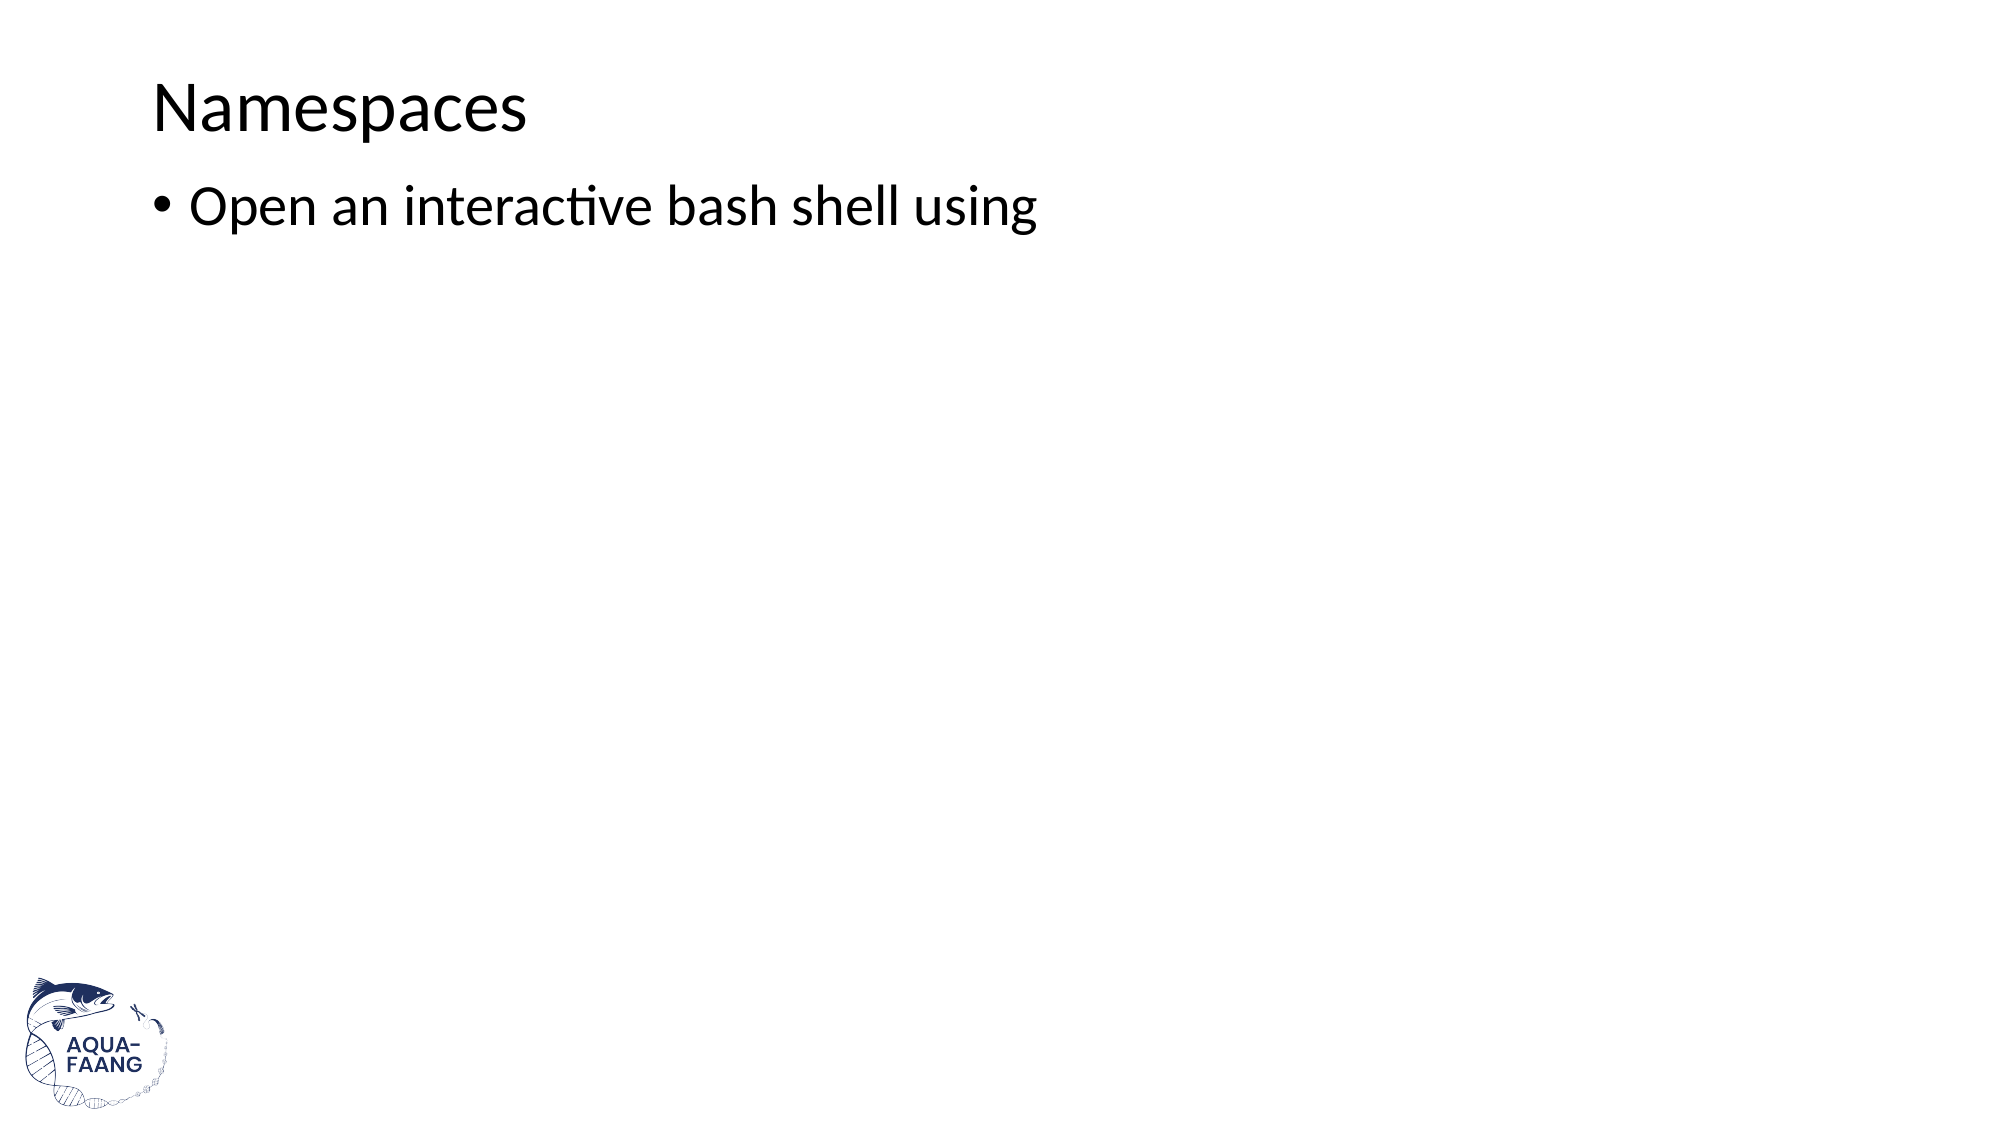

# Namespaces
Open an interactive bash shell using